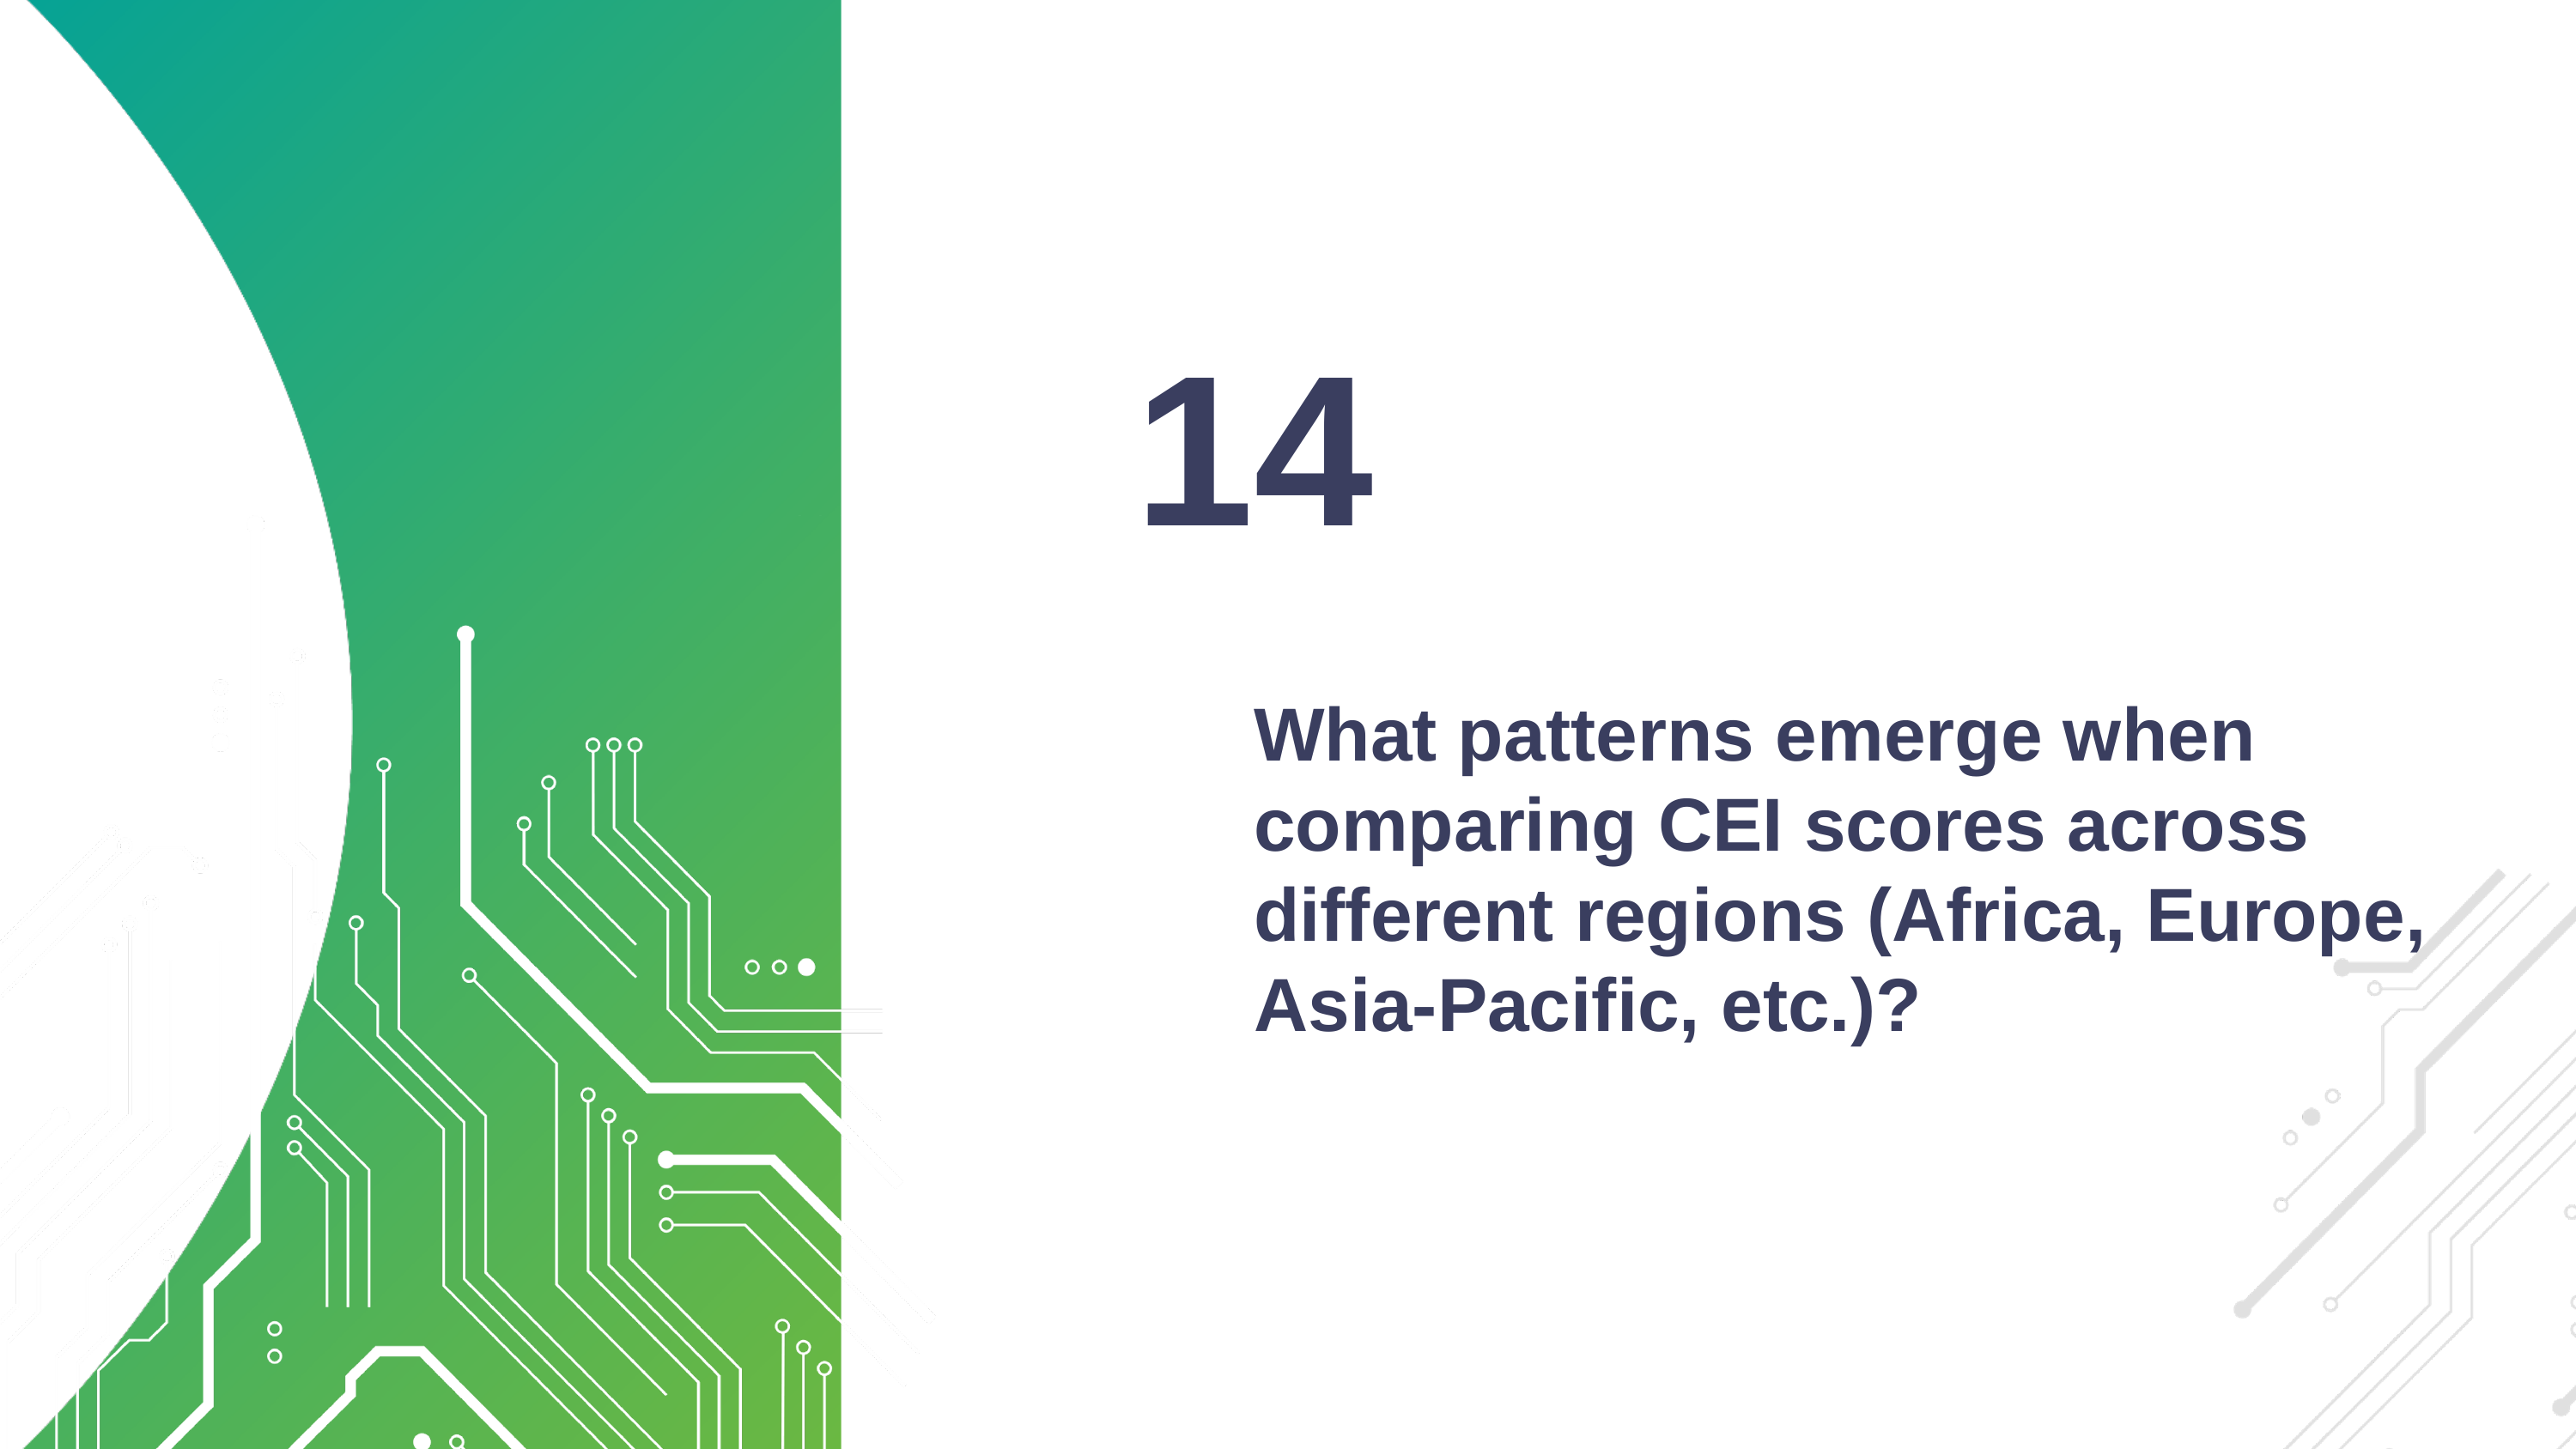

14

What patterns emerge when comparing CEI scores across different regions (Africa, Europe, Asia-Pacific, etc.)?